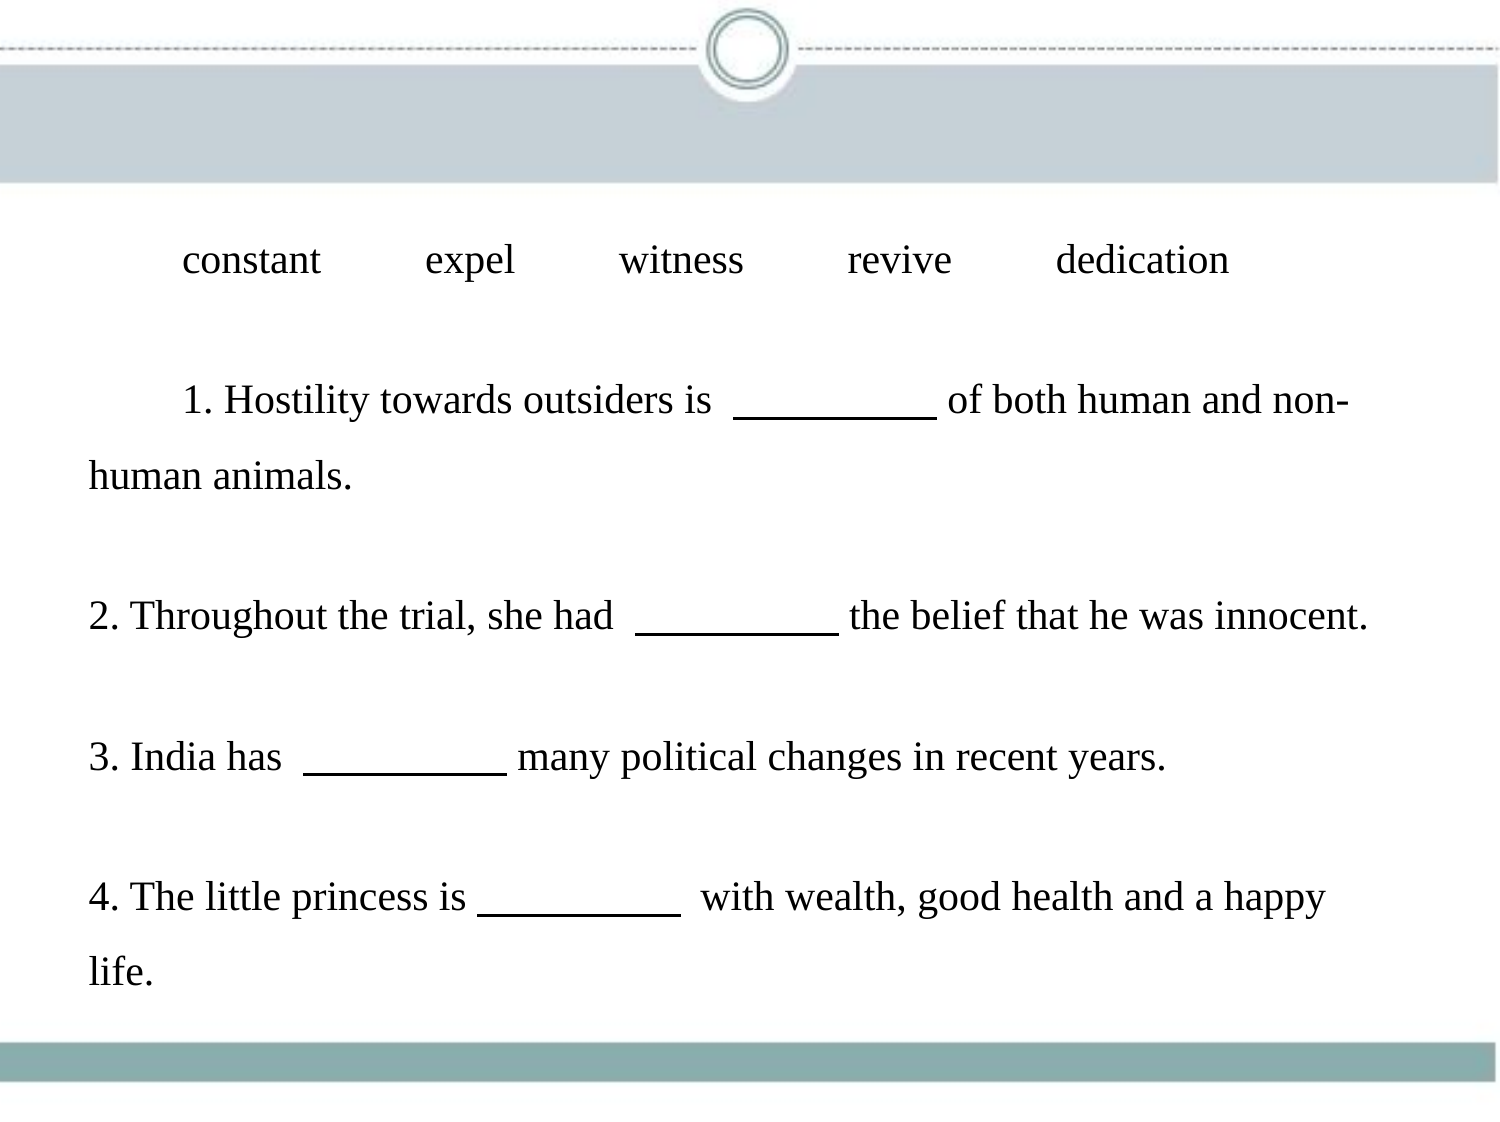

constant　　expel　　witness　　revive　　dedication
　　1. Hostility towards outsiders is 　　　　    of both human and non-
human animals.
2. Throughout the trial, she had 　　　　    the belief that he was innocent.
3. India has 　　　　    many political changes in recent years.
4. The little princess is　　　　     with wealth, good health and a happy
life.